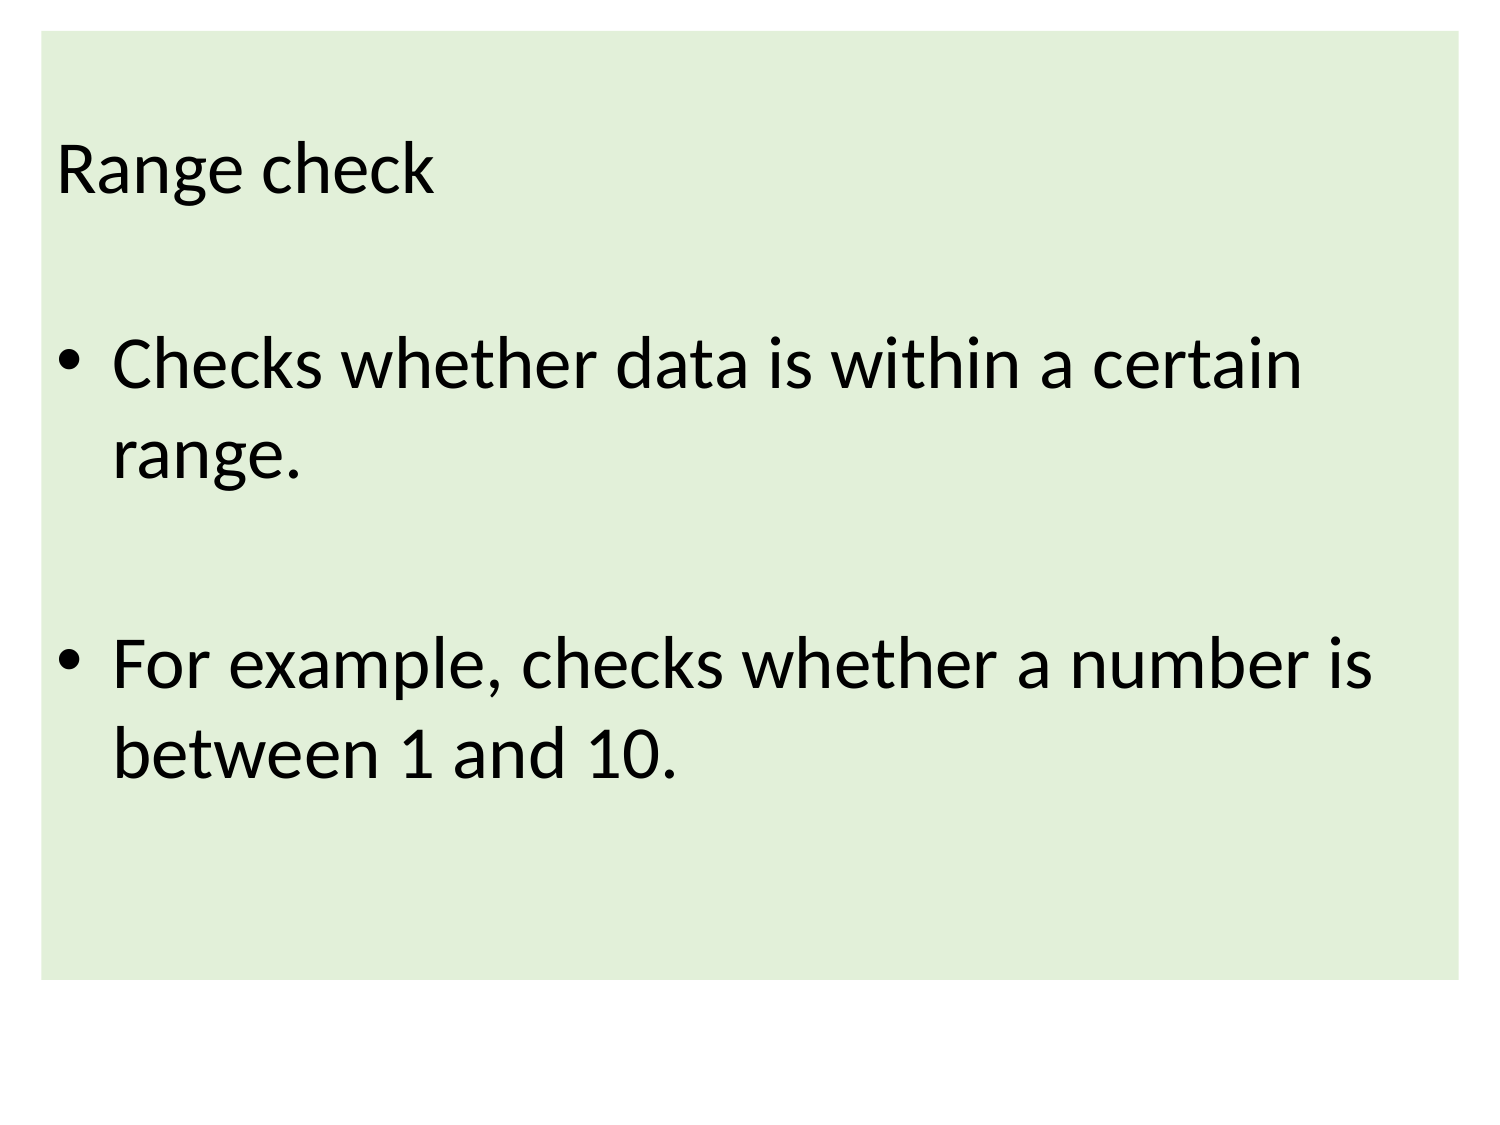

Range check

Checks whether data is within a certain range.

For example, checks whether a number is between 1 and 10.